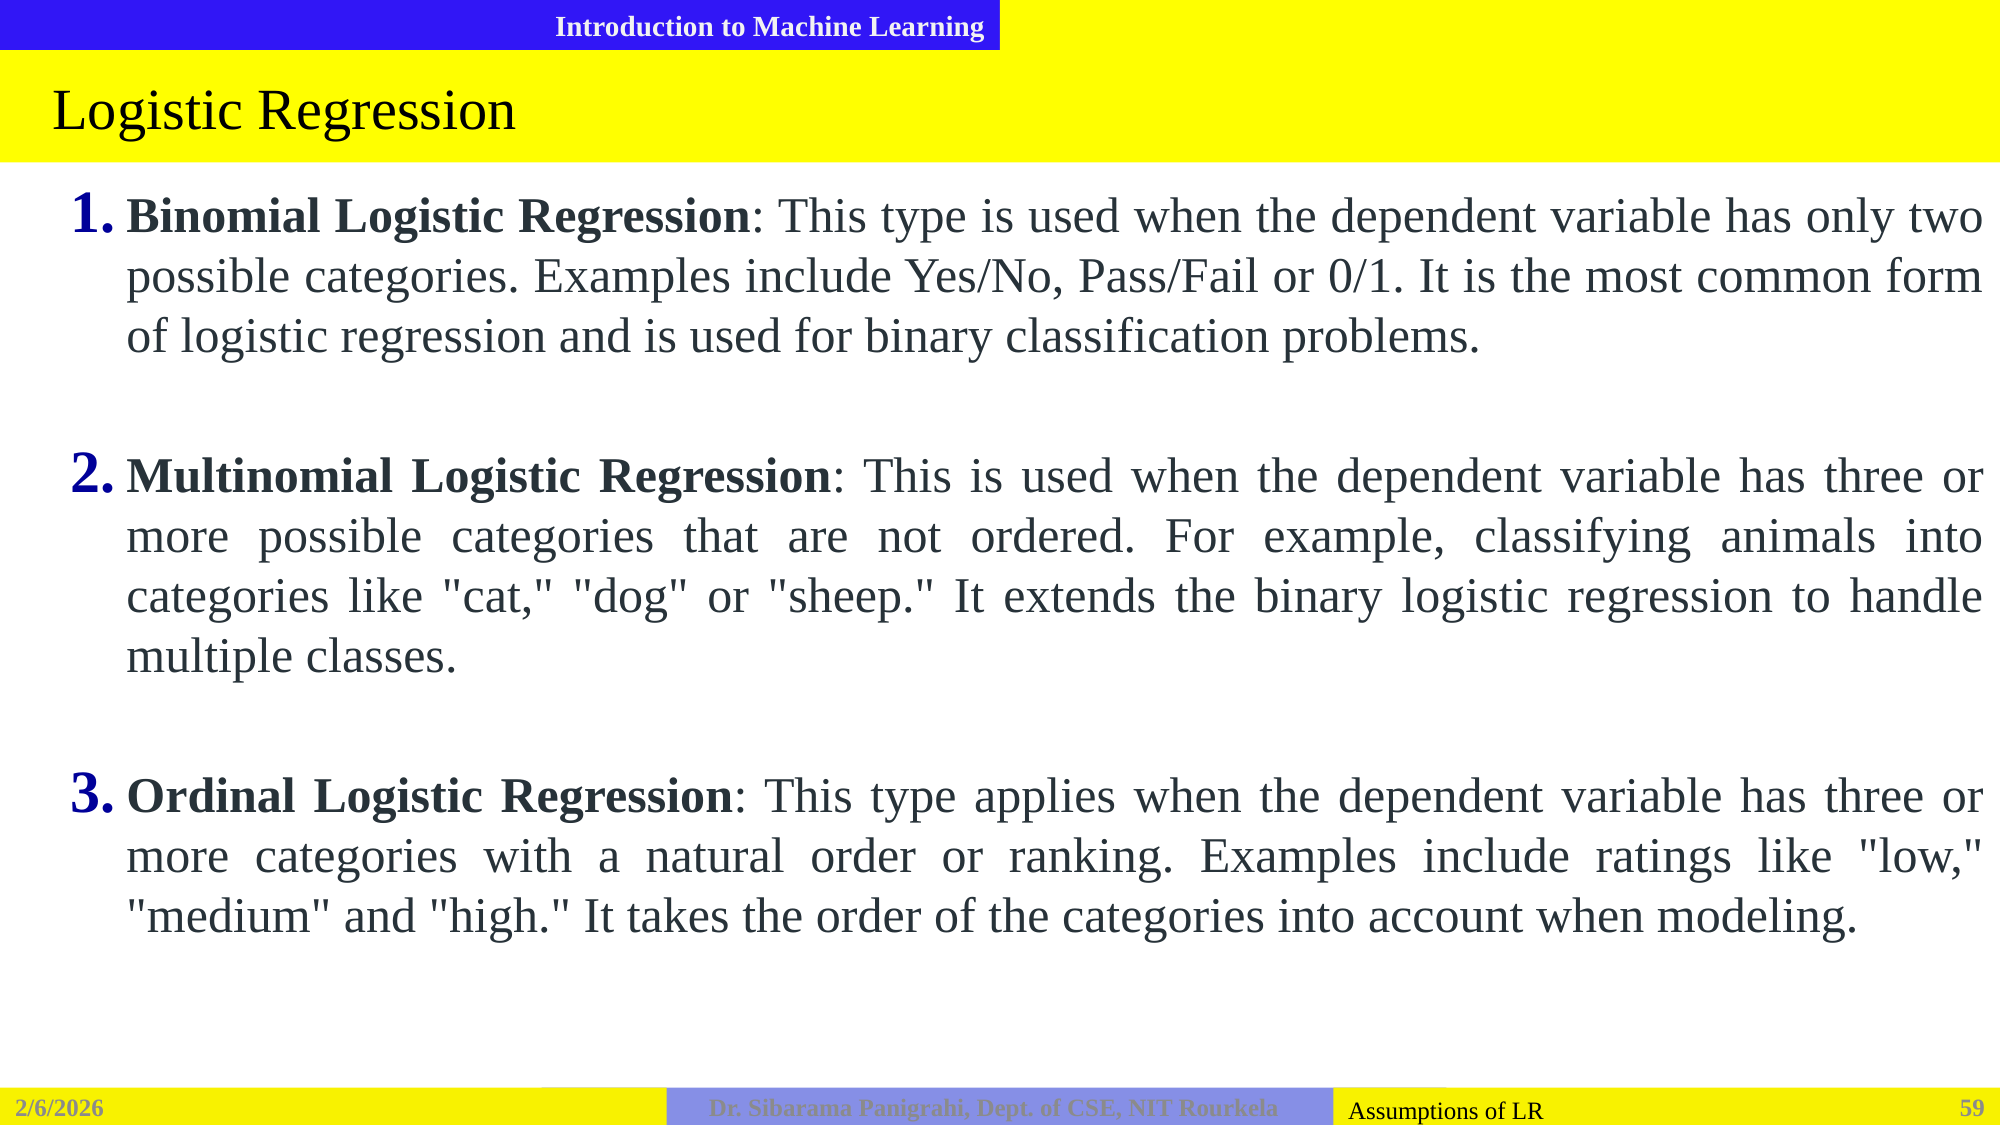

# Logistic Regression
Binomial Logistic Regression: This type is used when the dependent variable has only two possible categories. Examples include Yes/No, Pass/Fail or 0/1. It is the most common form of logistic regression and is used for binary classification problems.

Multinomial Logistic Regression: This is used when the dependent variable has three or more possible categories that are not ordered. For example, classifying animals into categories like "cat," "dog" or "sheep." It extends the binary logistic regression to handle multiple classes.

Ordinal Logistic Regression: This type applies when the dependent variable has three or more categories with a natural order or ranking. Examples include ratings like "low," "medium" and "high." It takes the order of the categories into account when modeling.
2/6/2026
Dr. Sibarama Panigrahi, Dept. of CSE, NIT Rourkela
59
Assumptions of LR